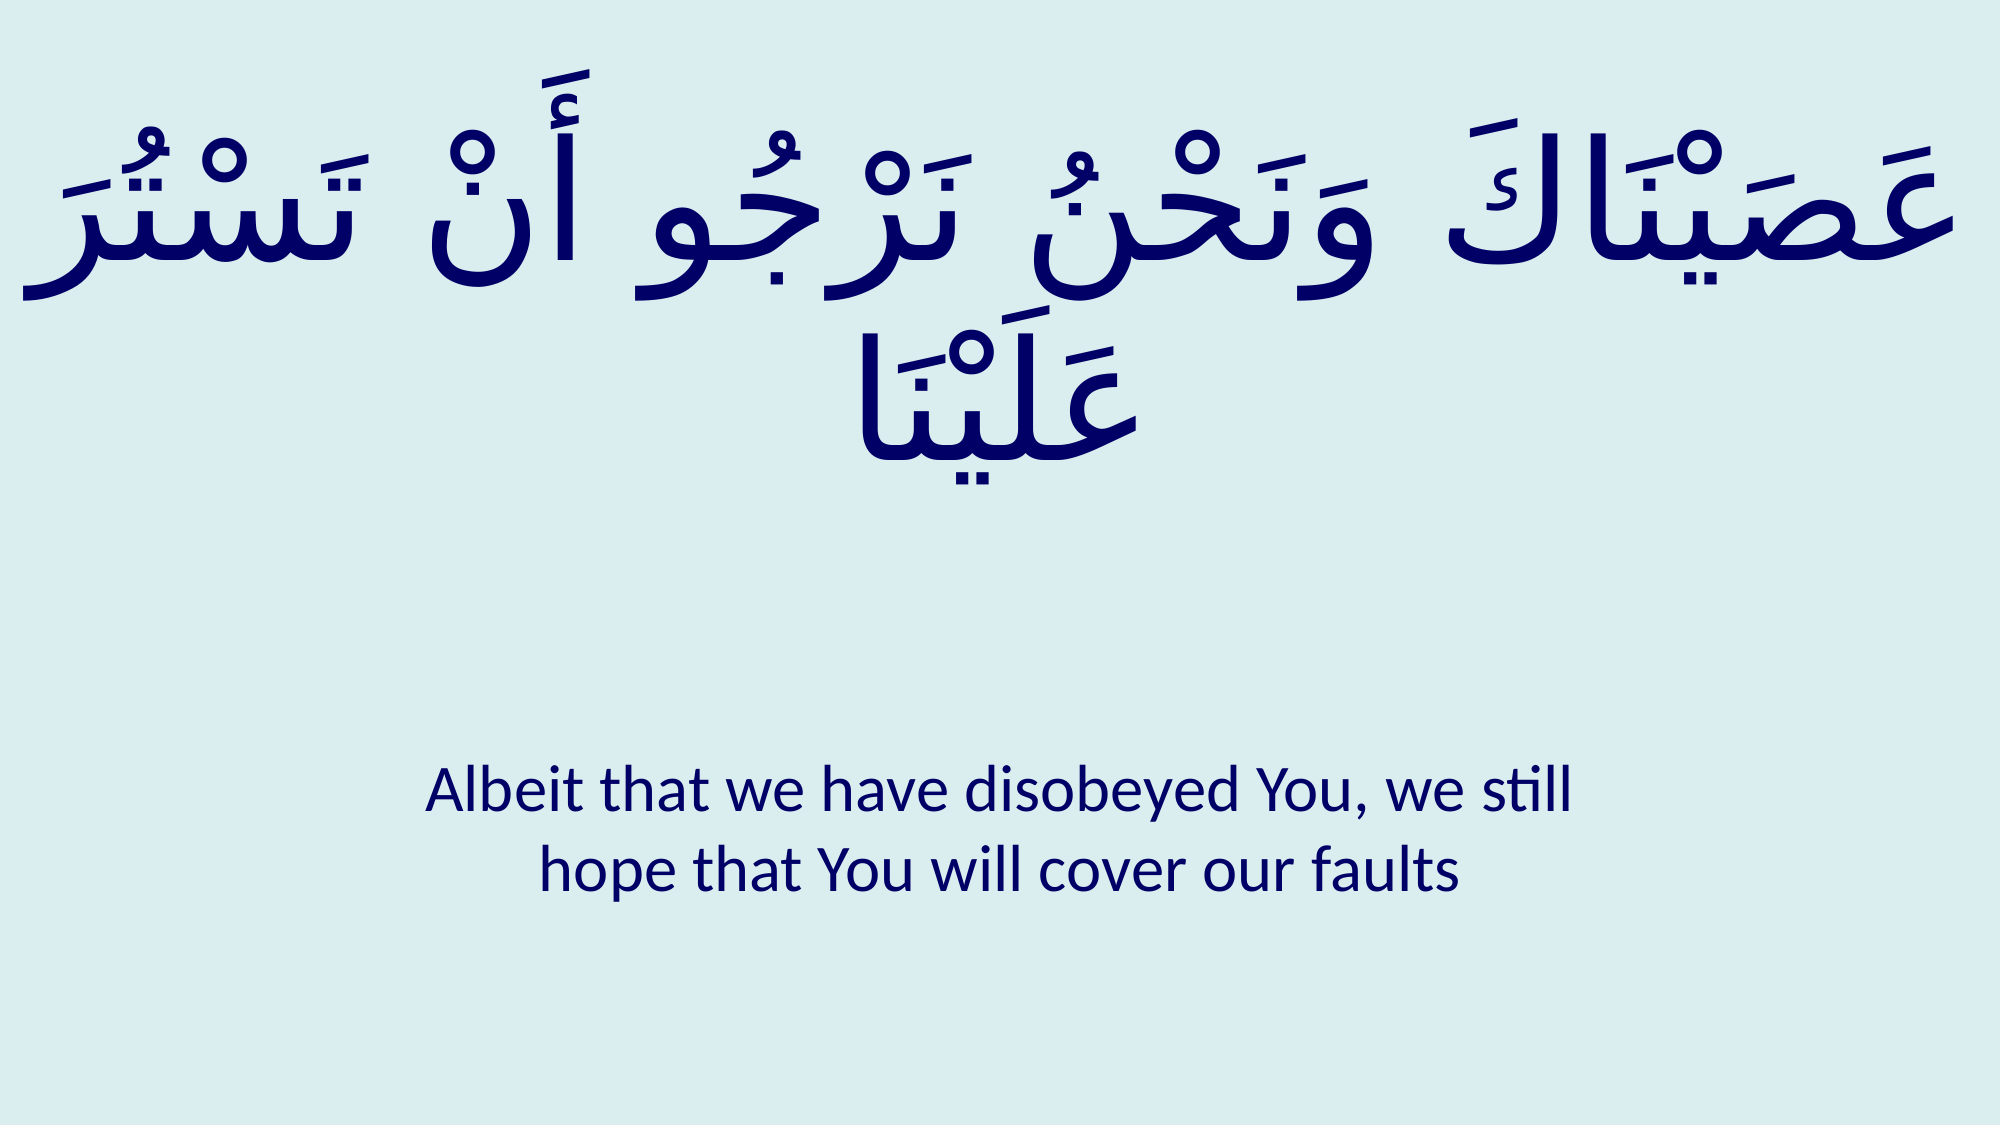

# عَصَيْنَاكَ وَنَحْنُ نَرْجُو أَنْ تَسْتُرَ عَلَيْنَا
Albeit that we have disobeyed You, we still hope that You will cover our faults